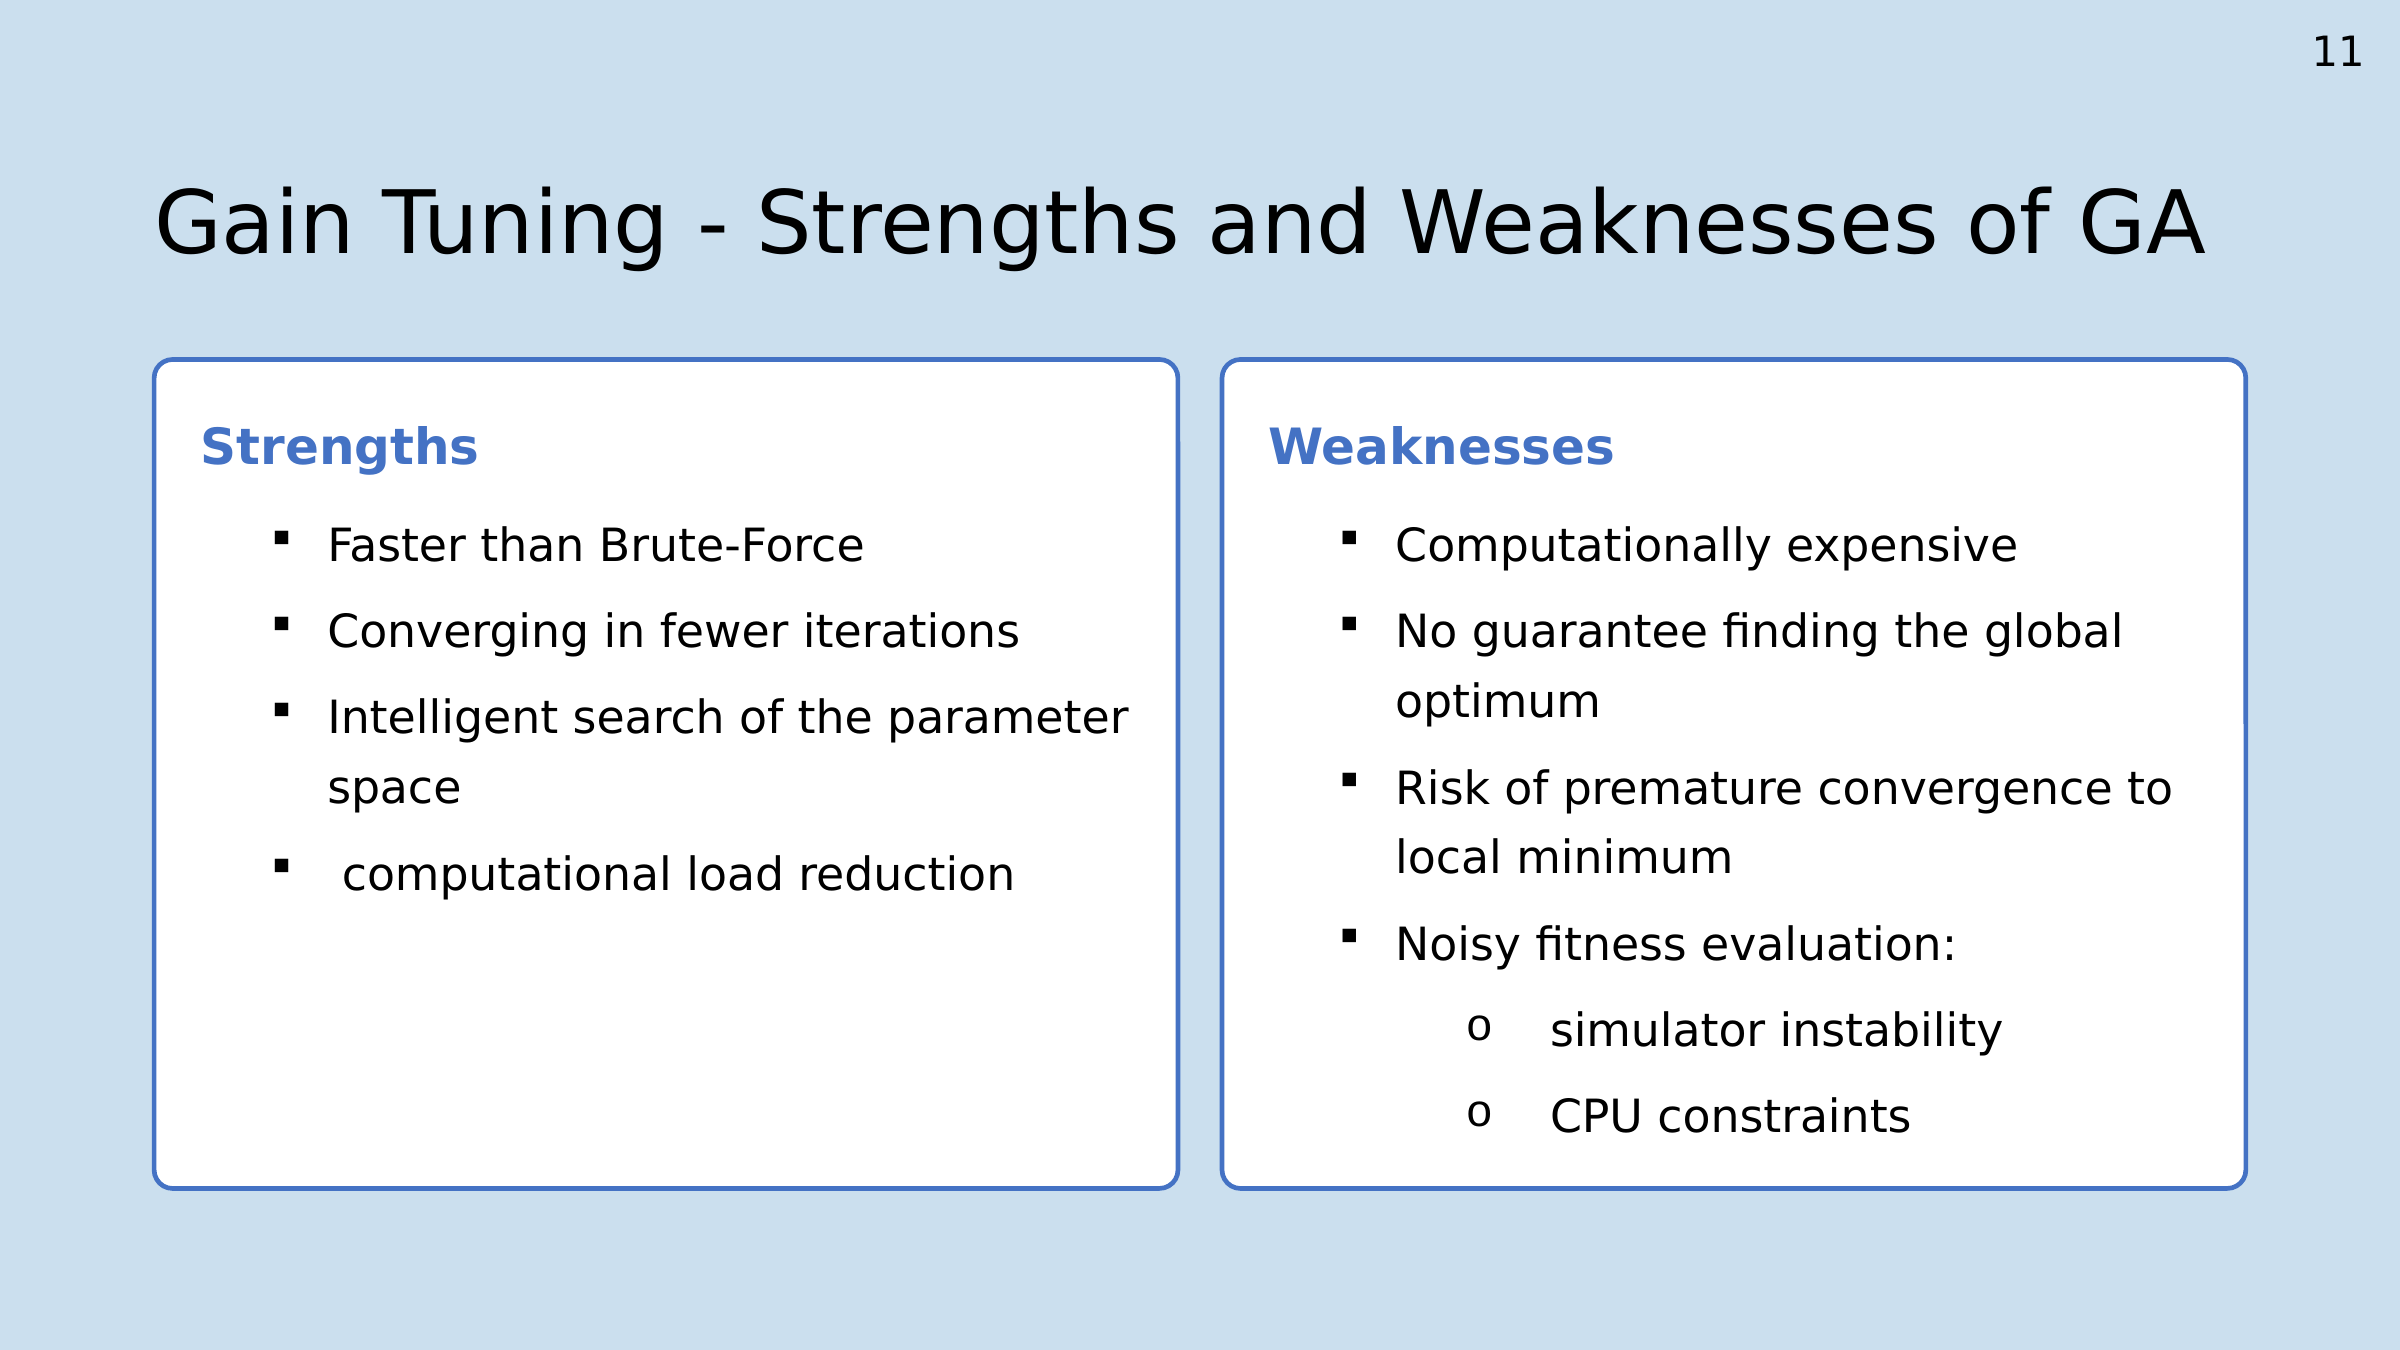

11
Gain Tuning - Strengths and Weaknesses of GA

Strengths
Weaknesses
Faster than Brute-Force
Computationally expensive

Converging in fewer iterations
No guarantee finding the global optimum
Intelligent search of the parameter space
Risk of premature convergence to local minimum
 computational load reduction
Noisy fitness evaluation:
simulator instability
CPU constraints